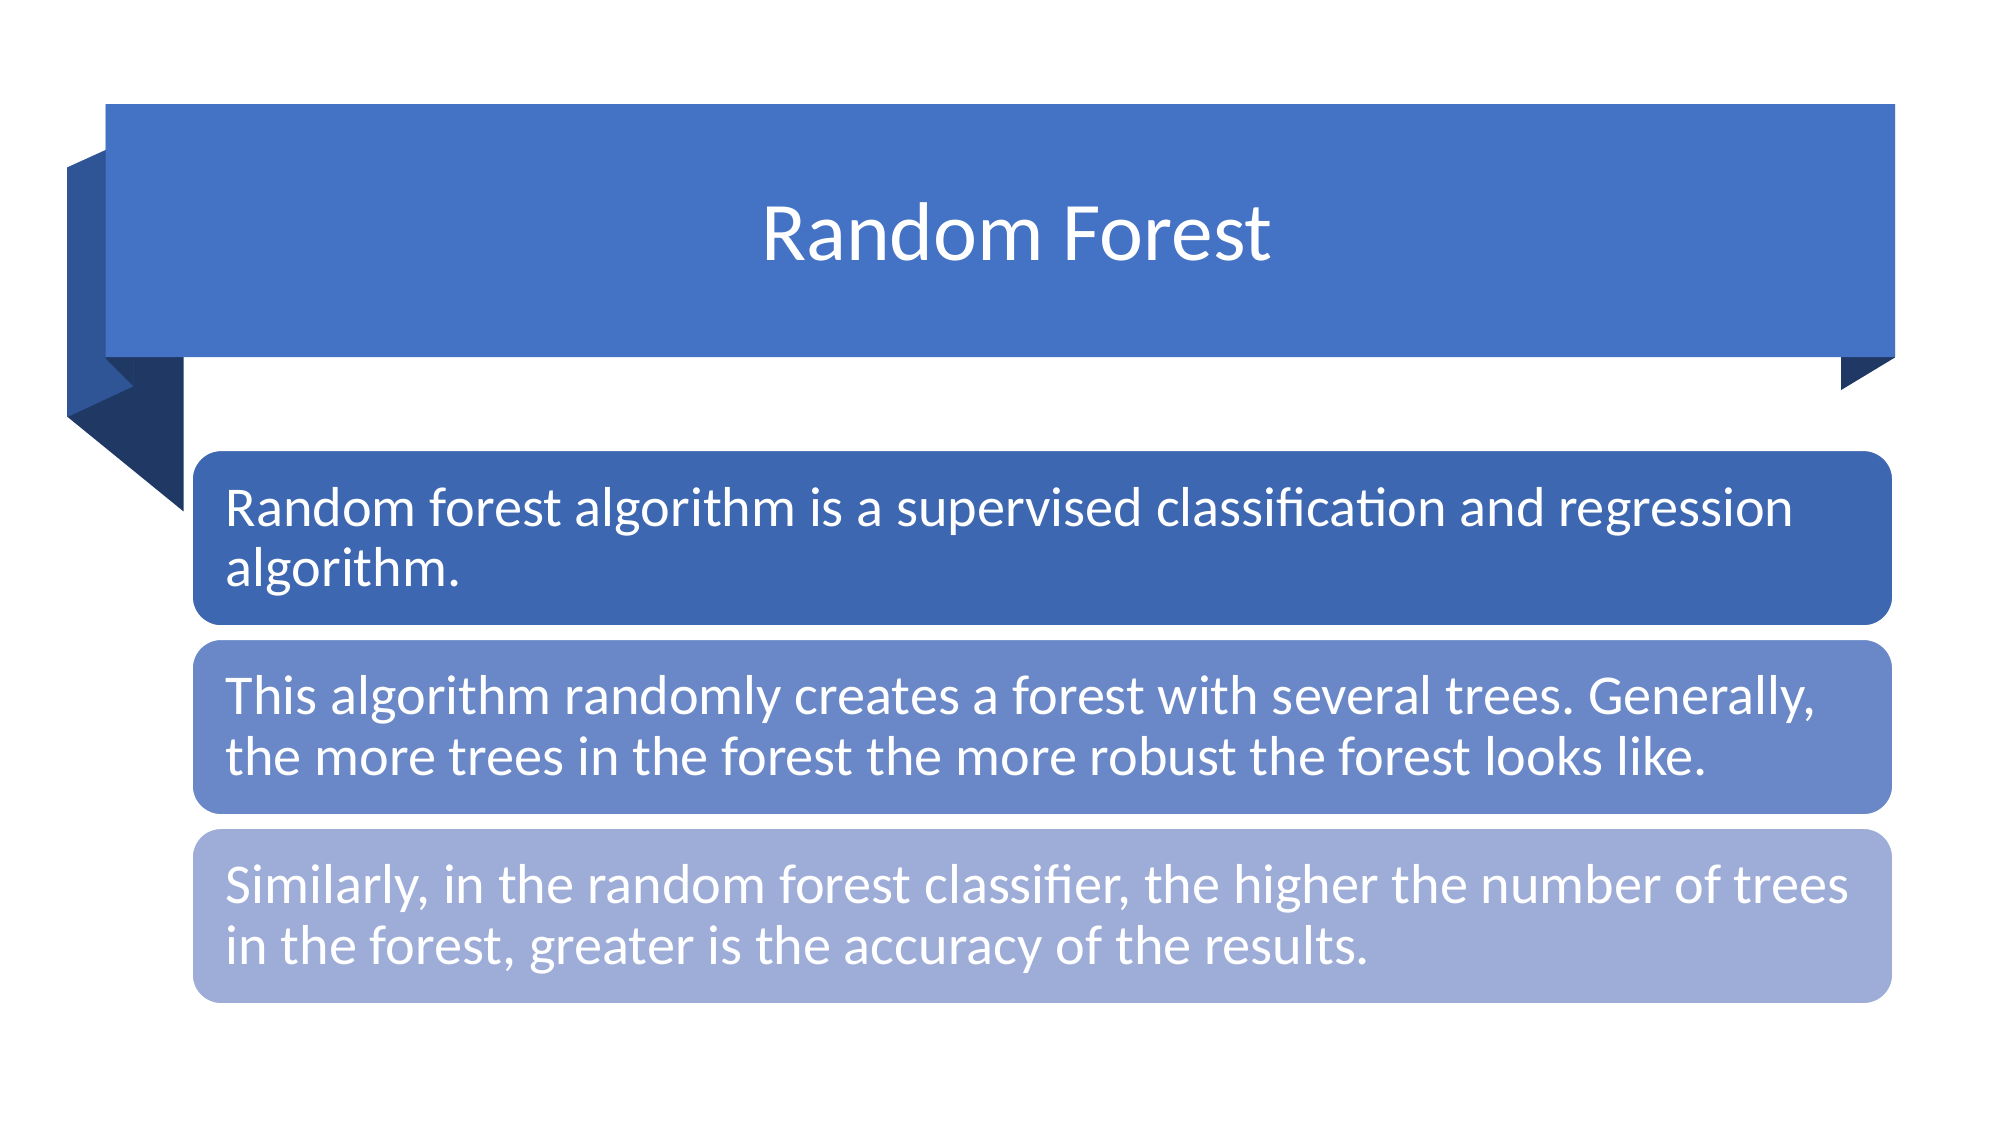

# Random Forest
Random forest algorithm is a supervised classification and regression algorithm.
This algorithm randomly creates a forest with several trees. Generally, the more trees in the forest the more robust the forest looks like.
Similarly, in the random forest classifier, the higher the number of trees in the forest, greater is the accuracy of the results.